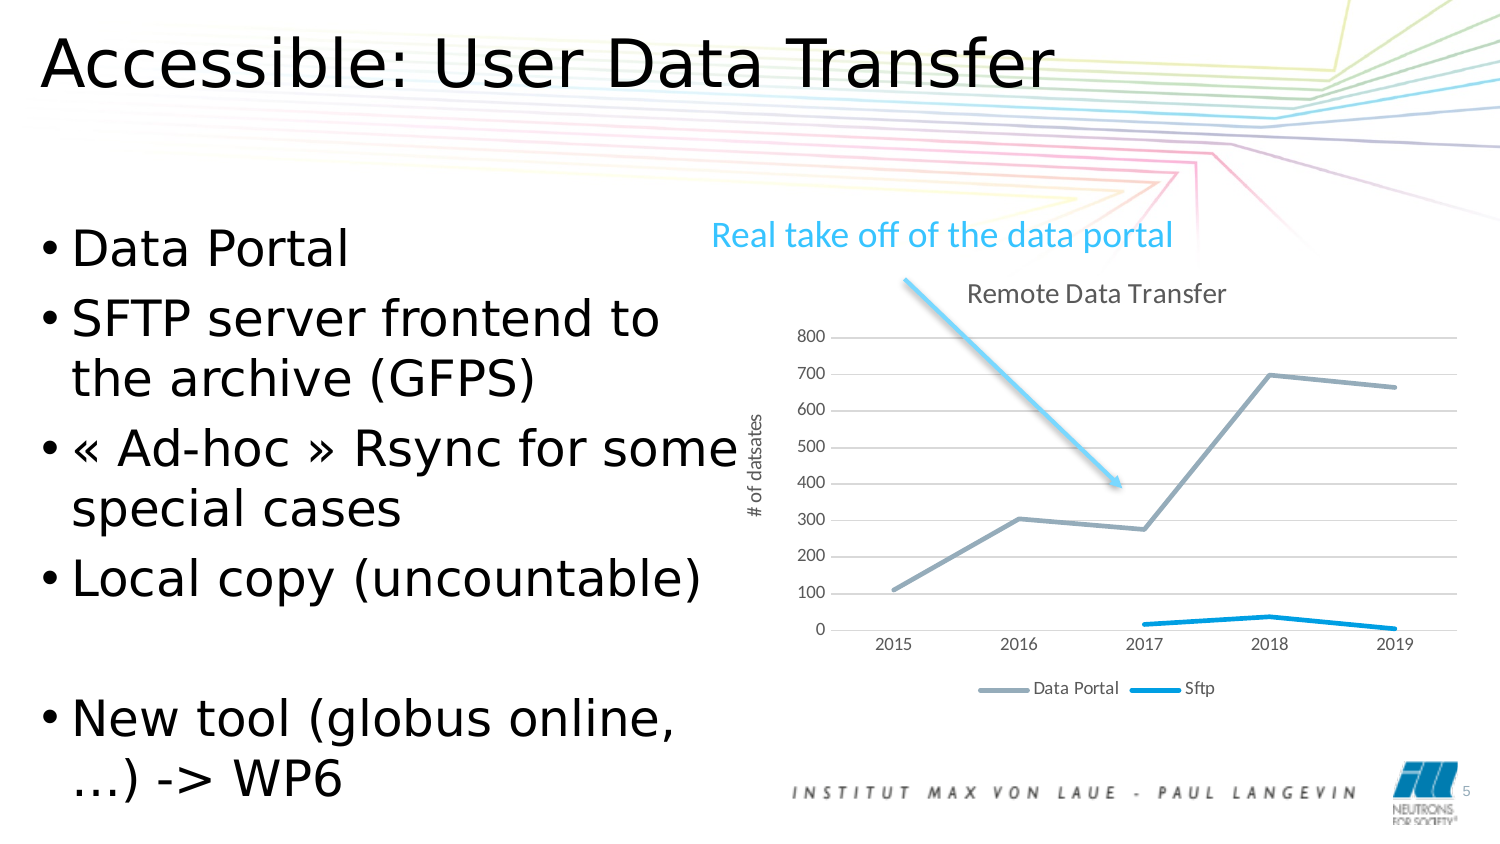

Accessible: User Data Transfer

Real take off of the data portal
Data Portal
SFTP server frontend to the archive (GFPS)
« Ad-hoc » Rsync for some special cases
Local copy (uncountable)

New tool (globus online, …) -> WP6

### Chart: Remote Data Transfer

| Category | Data Portal | Sftp |
|---|---|---|
| 2015 | 110.0 | None |
| 2016 | 305.0 | None |
| 2017 | 276.0 | 16.0 |
| 2018 | 699.0 | 37.0 |
| 2019 | 665.0 | 4.0 |